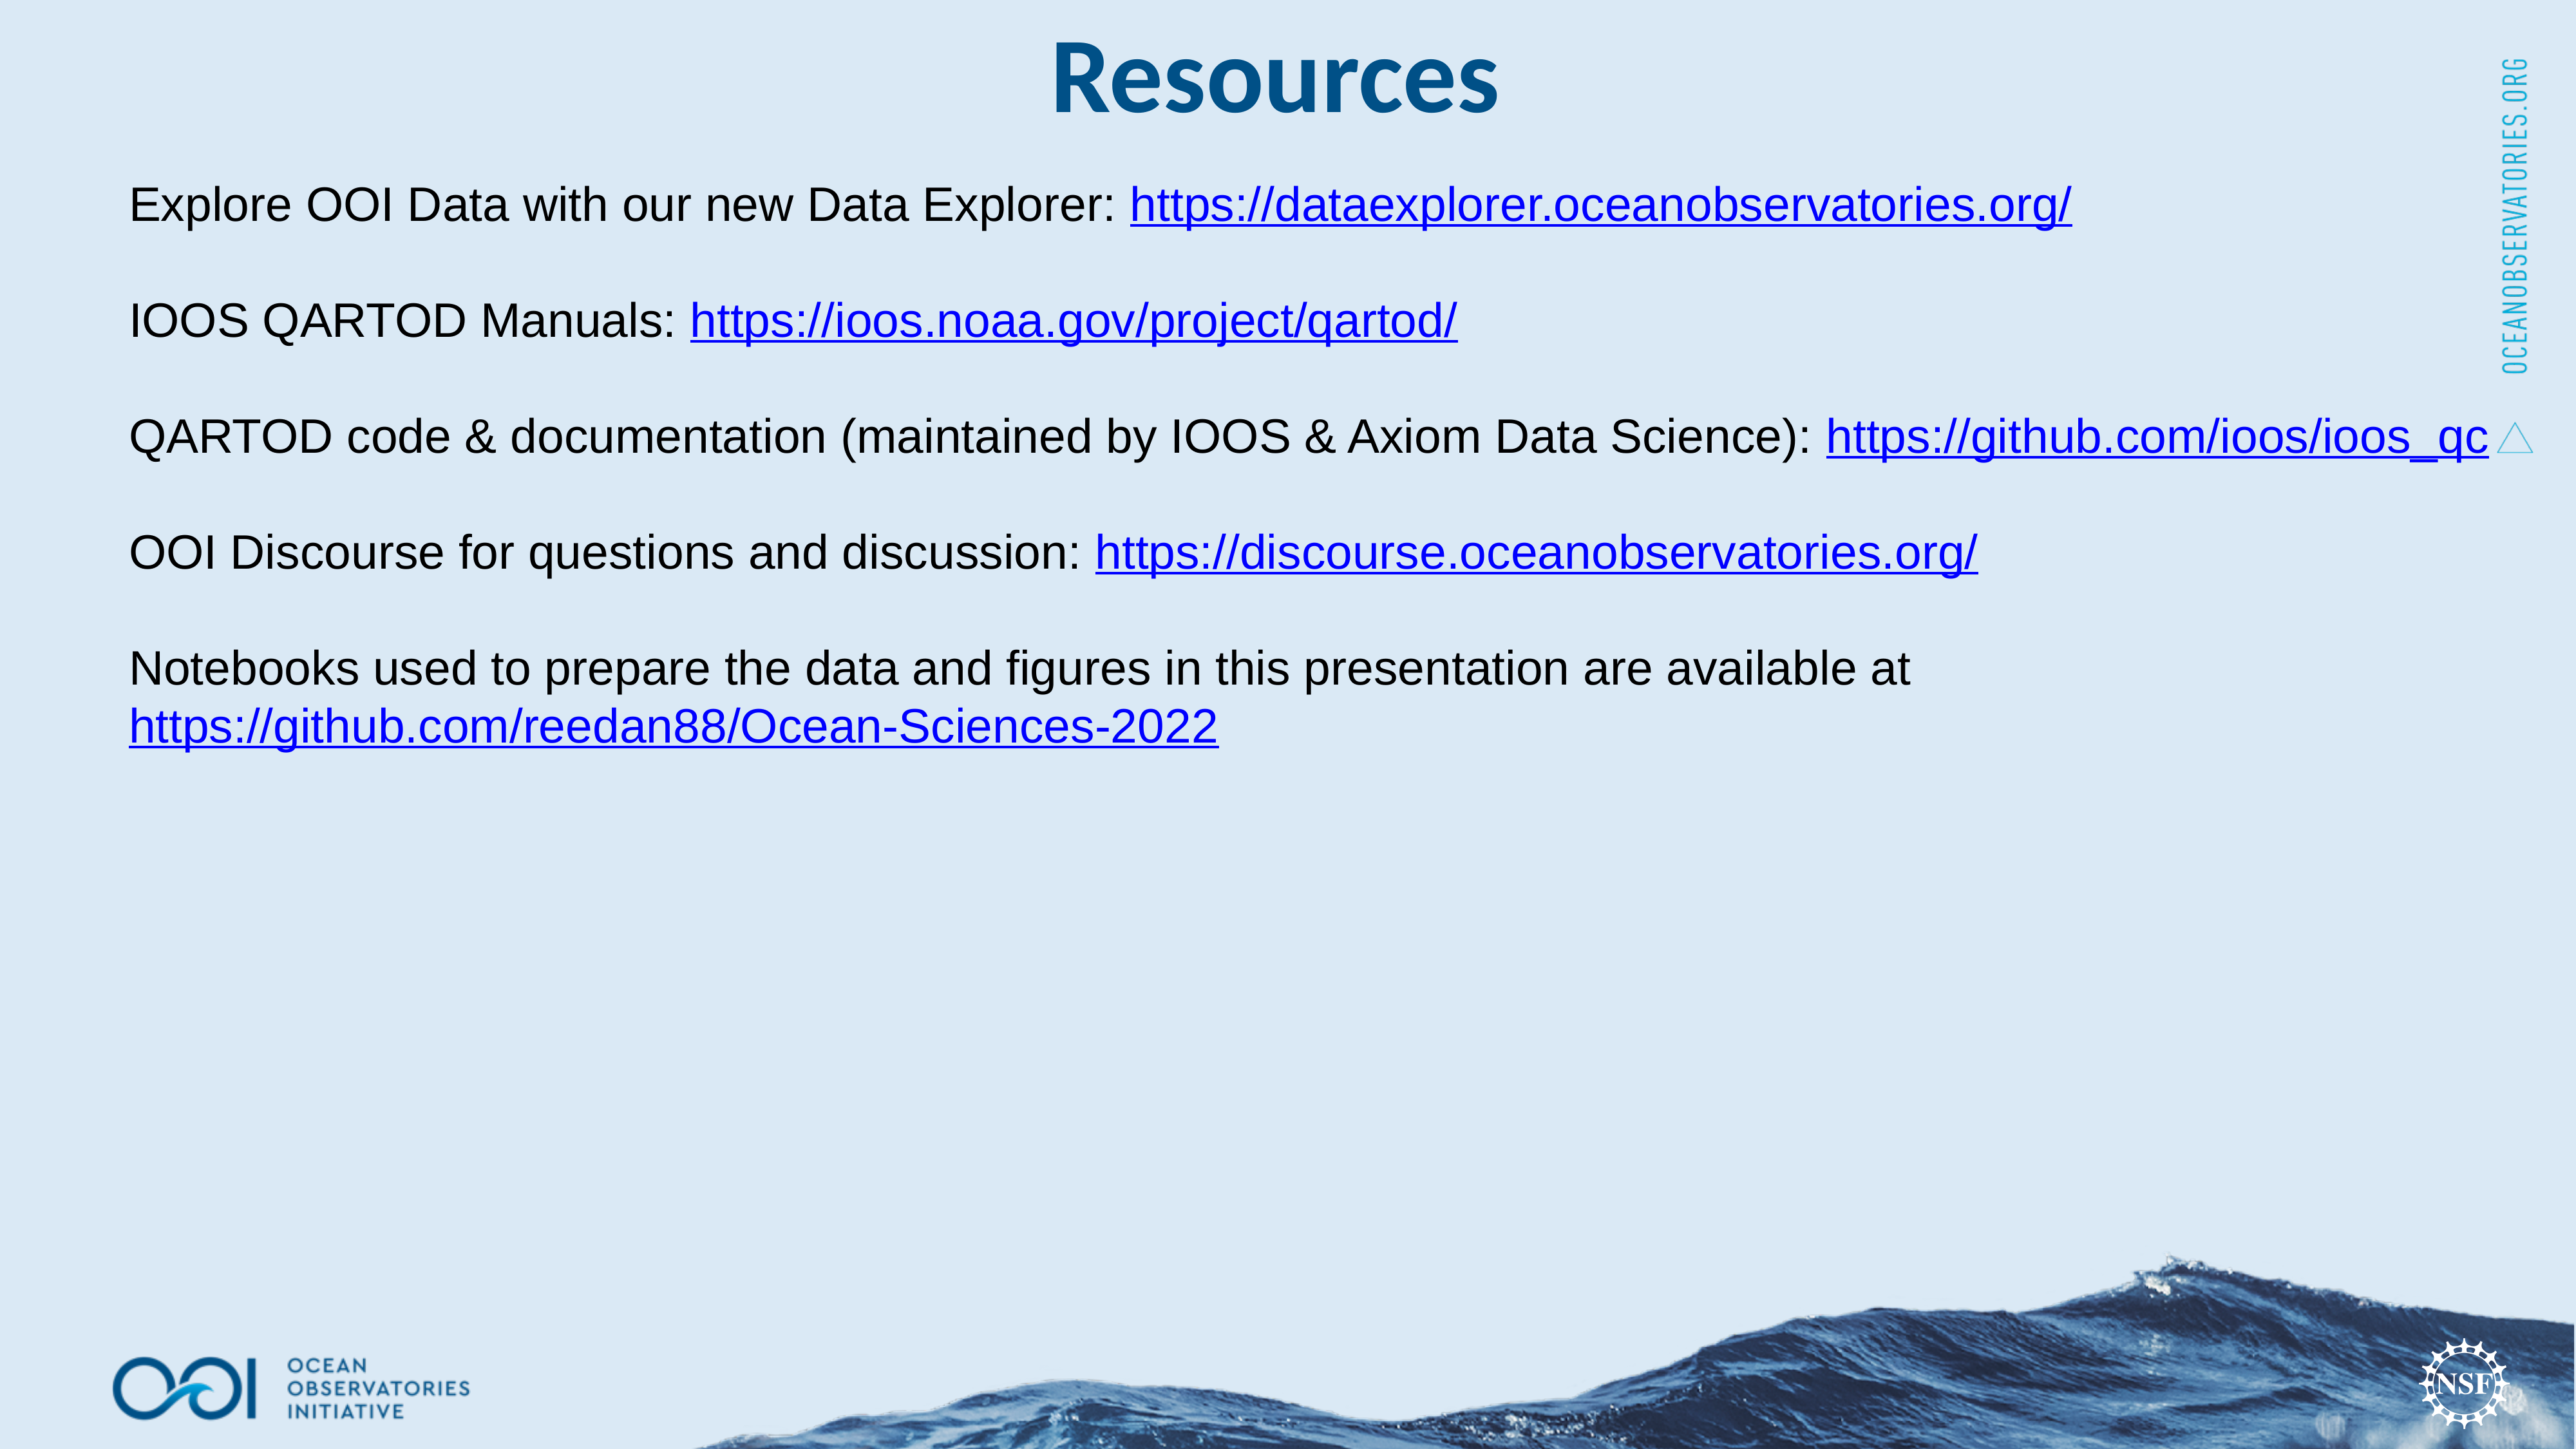

Resources
Explore OOI Data with our new Data Explorer: https://dataexplorer.oceanobservatories.org/

IOOS QARTOD Manuals: https://ioos.noaa.gov/project/qartod/

QARTOD code & documentation (maintained by IOOS & Axiom Data Science): https://github.com/ioos/ioos_qc

OOI Discourse for questions and discussion: https://discourse.oceanobservatories.org/

Notebooks used to prepare the data and figures in this presentation are available at https://github.com/reedan88/Ocean-Sciences-2022